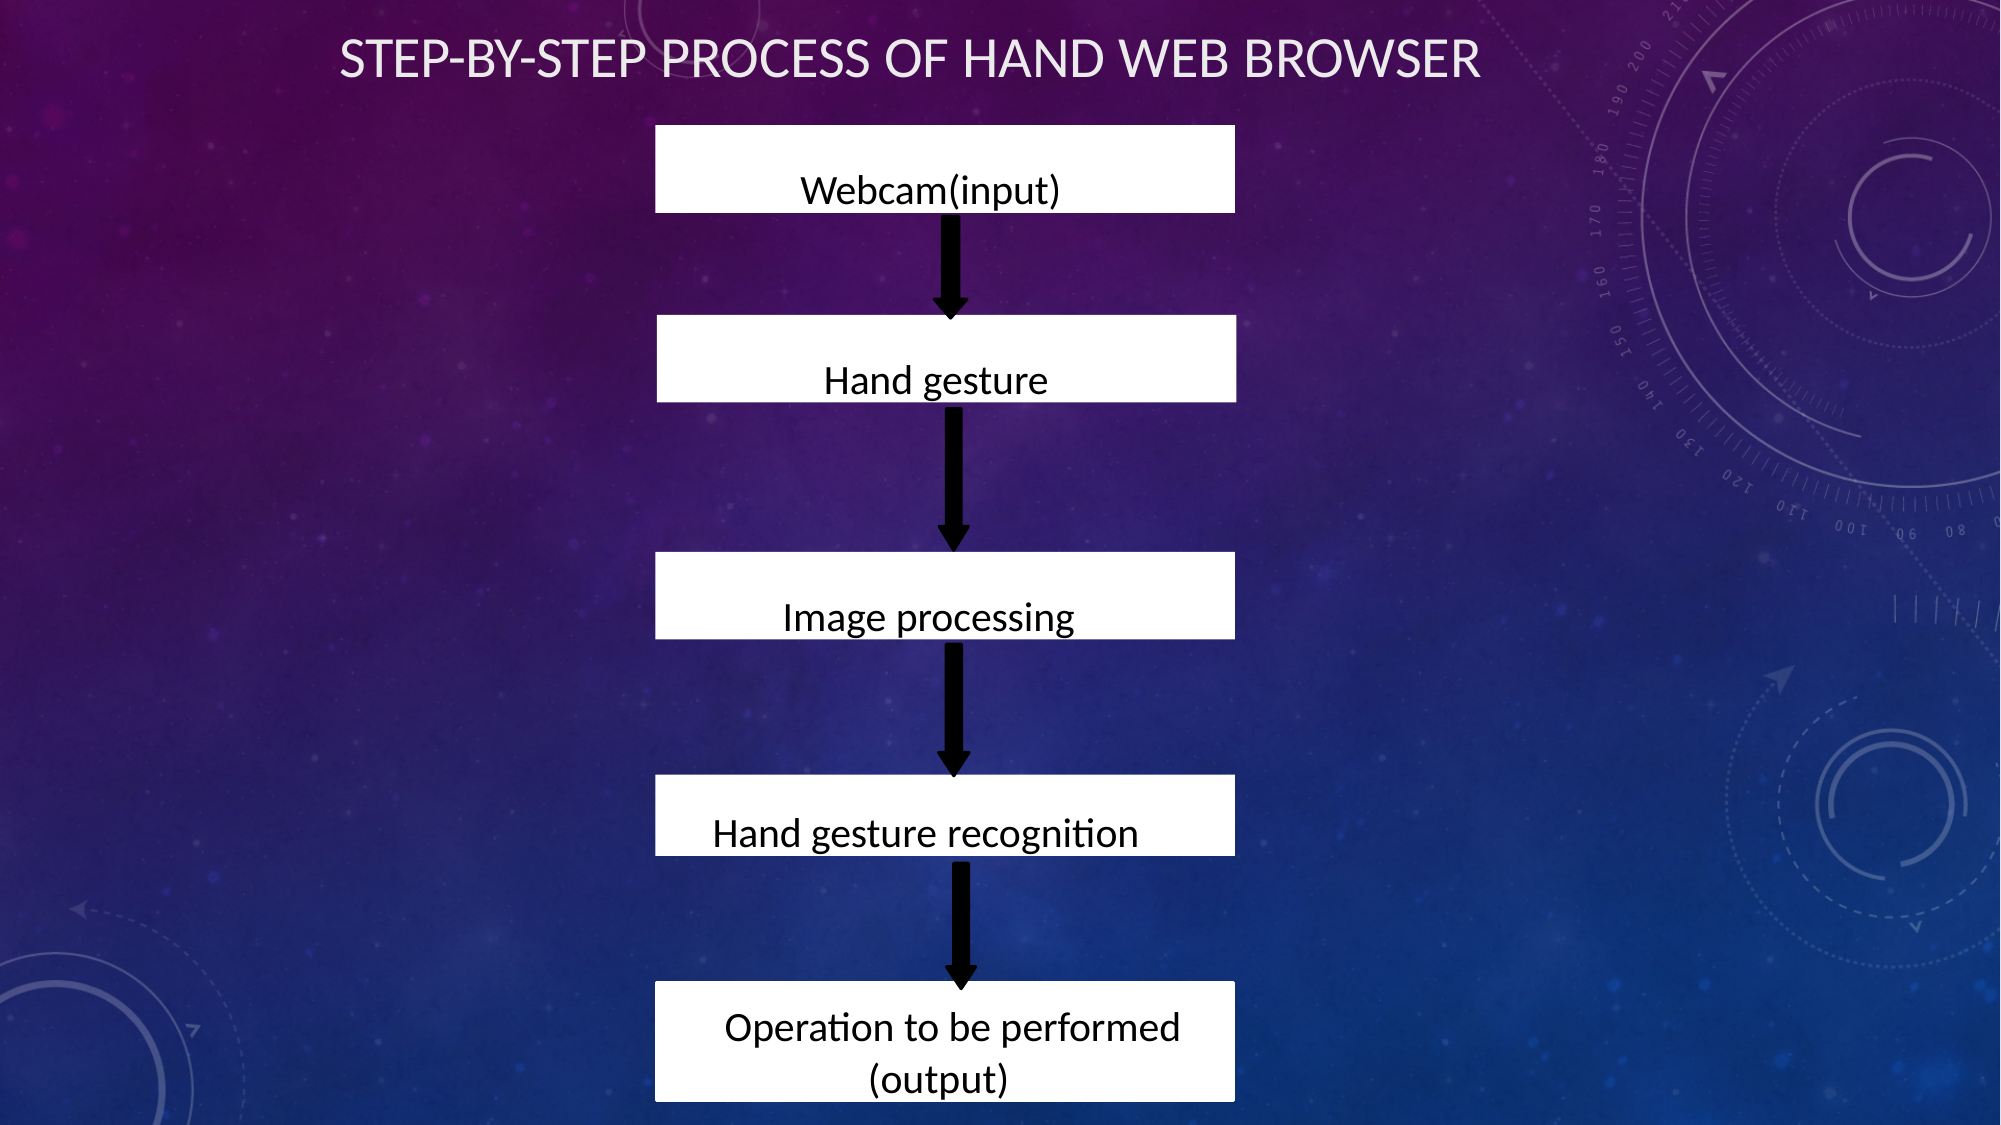

# STEP-BY-STEP PROCESS OF HAND WEB BROWSER
Webcam(input))

Hand gesture

Image processing

Hand gesture recognition

       Operation to be performed
                      (output)